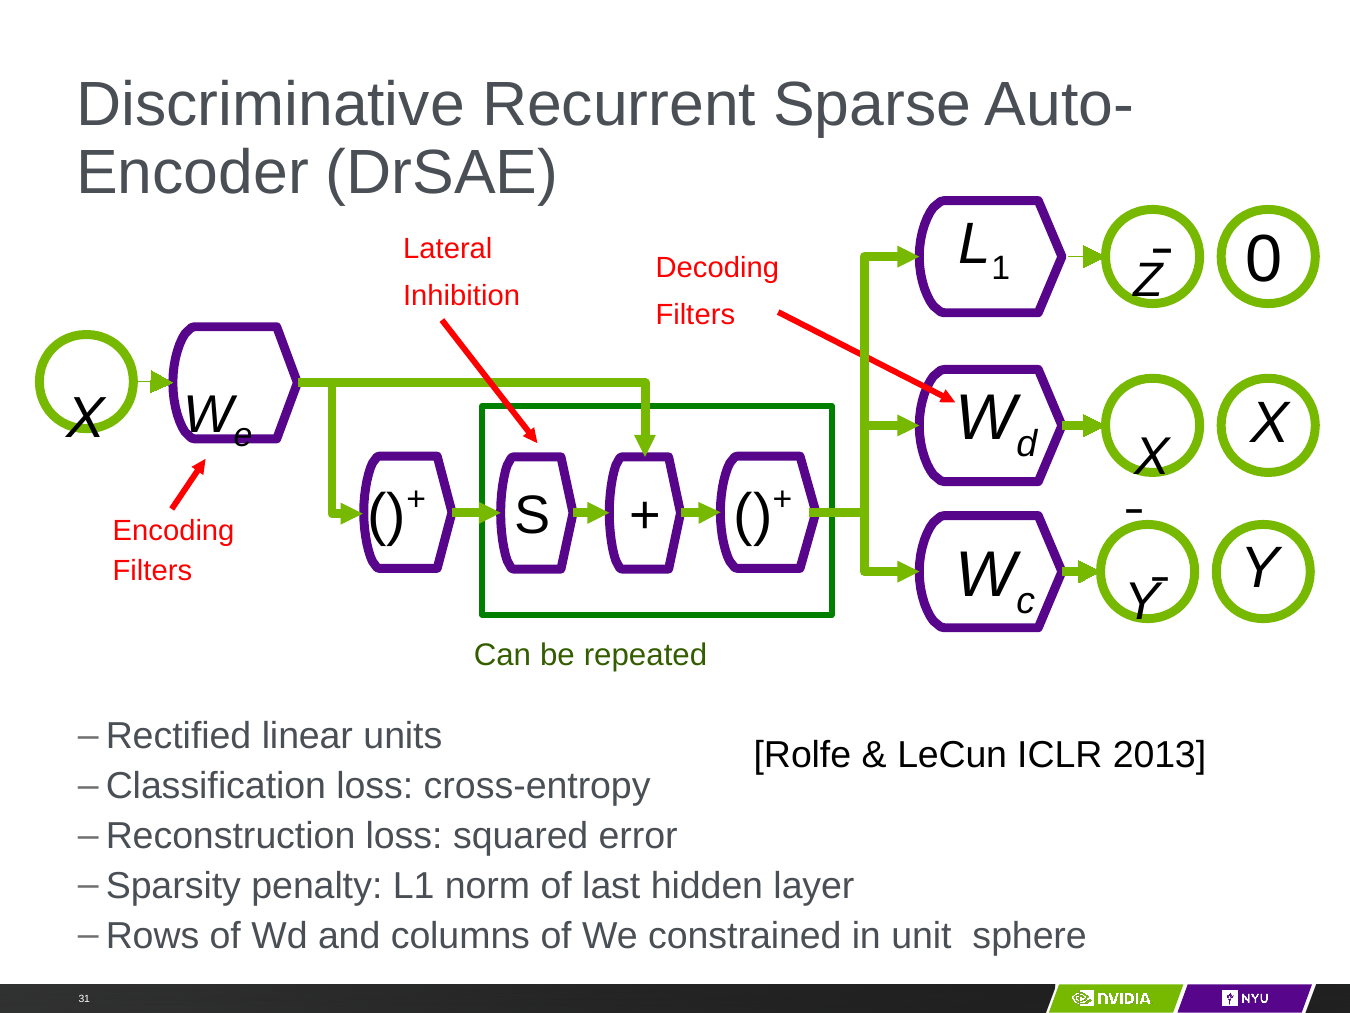

# Discriminative Recurrent Sparse Auto-Encoder (DrSAE)

L1

Z̄
0
Lateral

Decoding

Inhibition
Filters

X             We

Wd
Wc

X̄

X

()+
()+
S	+

Can be repeated

Encoding  Filters

Ȳ
Y

Rectified linear units
Classification loss: cross-entropy
Reconstruction loss: squared error
Sparsity penalty: L1 norm of last hidden layer
Rows of Wd and columns of We constrained in unit  sphere

[Rolfe & LeCun ICLR 2013]